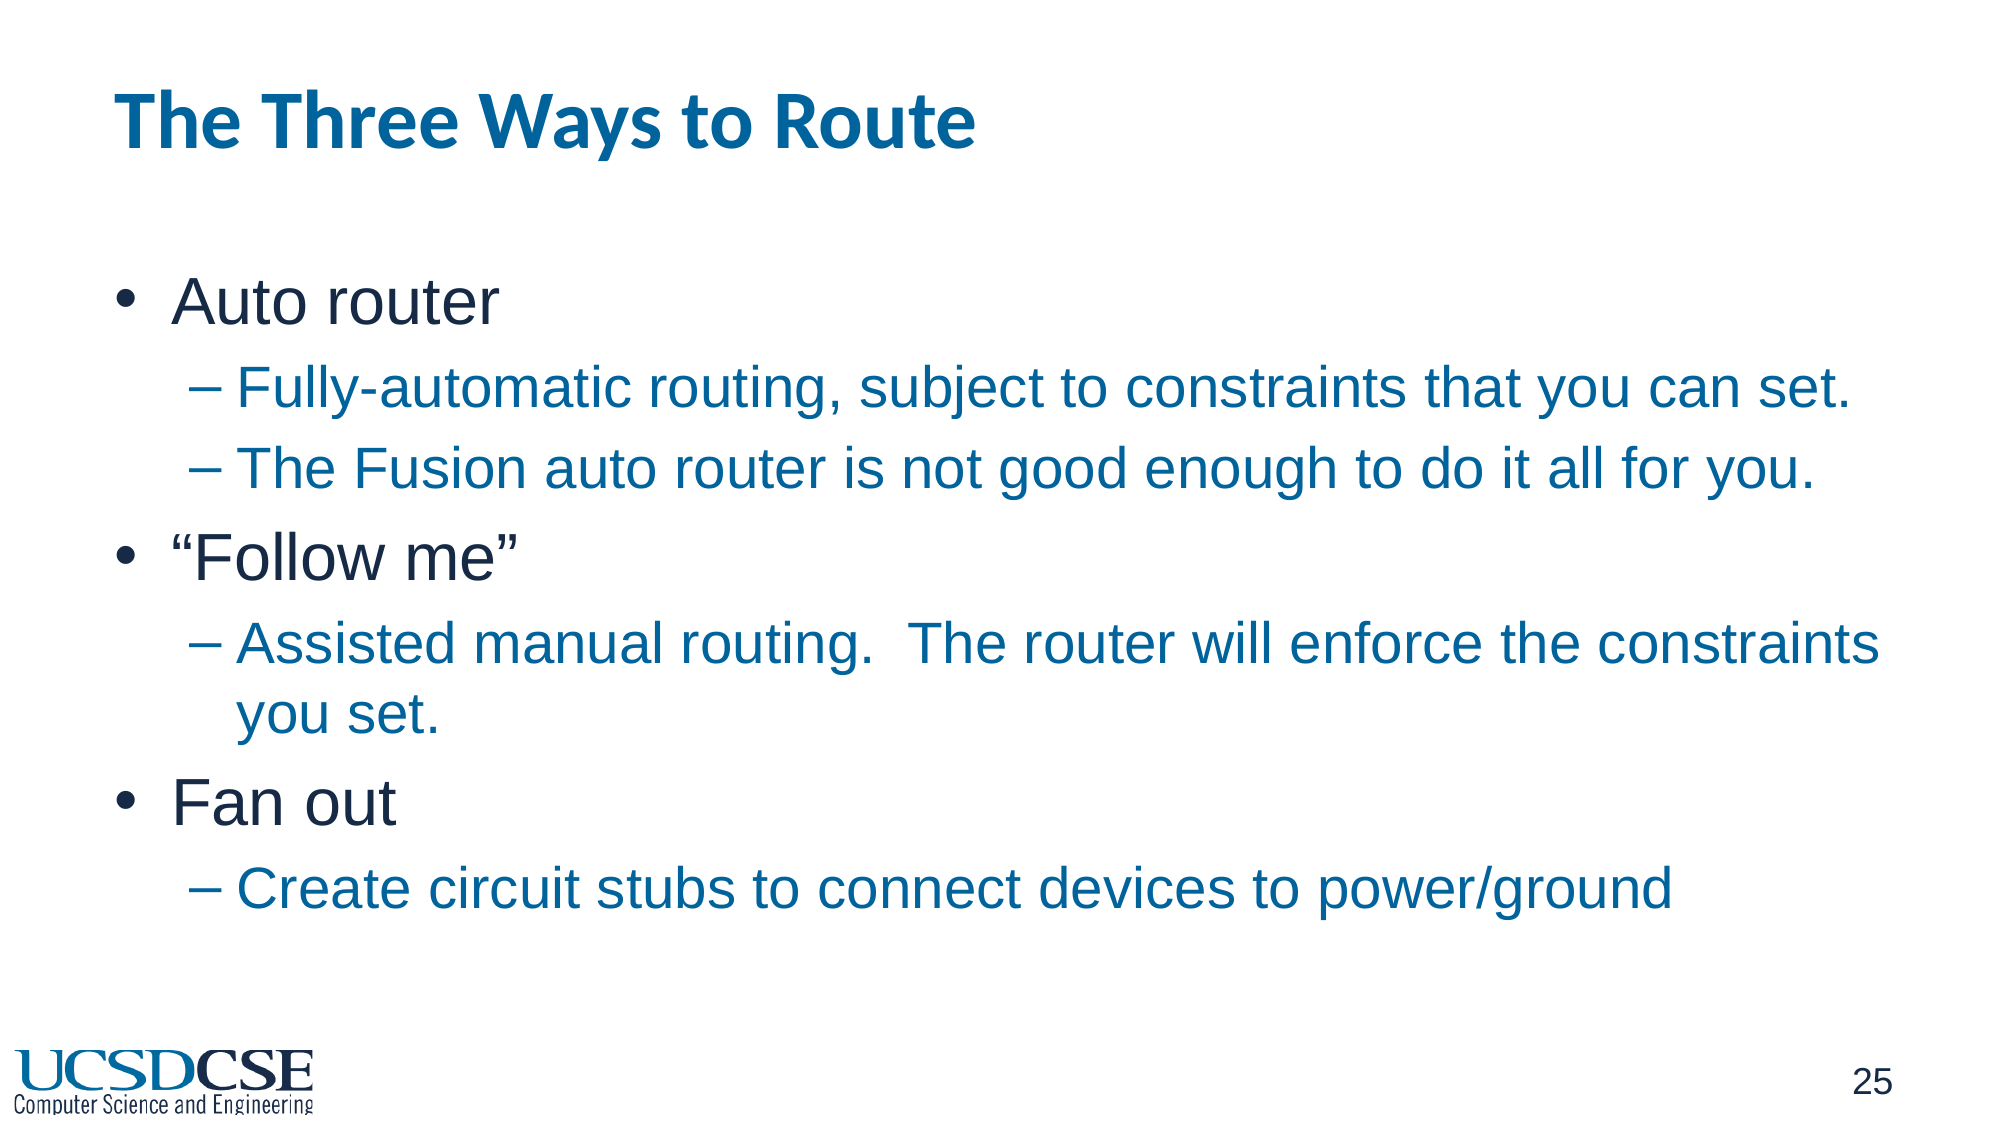

# The Three Ways to Route
Auto router
Fully-automatic routing, subject to constraints that you can set.
The Fusion auto router is not good enough to do it all for you.
“Follow me”
Assisted manual routing.  The router will enforce the constraints you set.
Fan out
Create circuit stubs to connect devices to power/ground